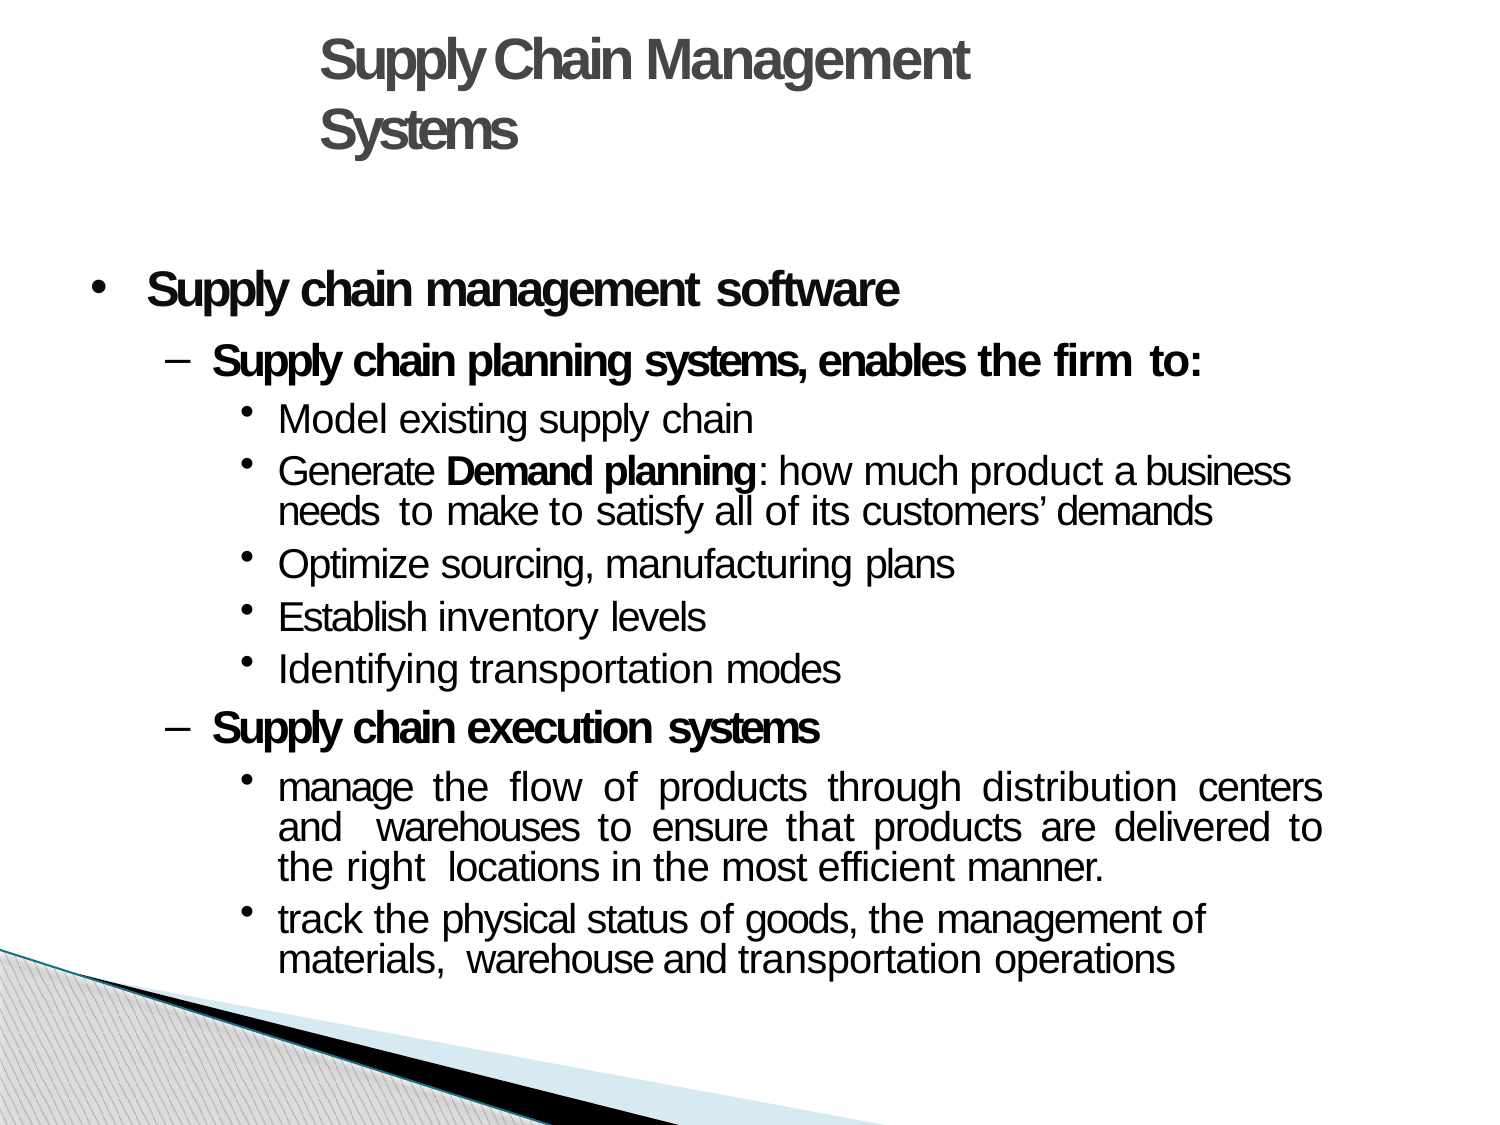

# Supply Chain Management Systems
Supply chain management software
Supply chain planning systems, enables the firm to:
Model existing supply chain
Generate Demand planning: how much product a business needs  to make to satisfy all of its customers’ demands
Optimize sourcing, manufacturing plans
Establish inventory levels
Identifying transportation modes
Supply chain execution systems
manage the flow of products through distribution centers and  warehouses to ensure that products are delivered to the right  locations in the most efficient manner.
track the physical status of goods, the management of materials,  warehouse and transportation operations